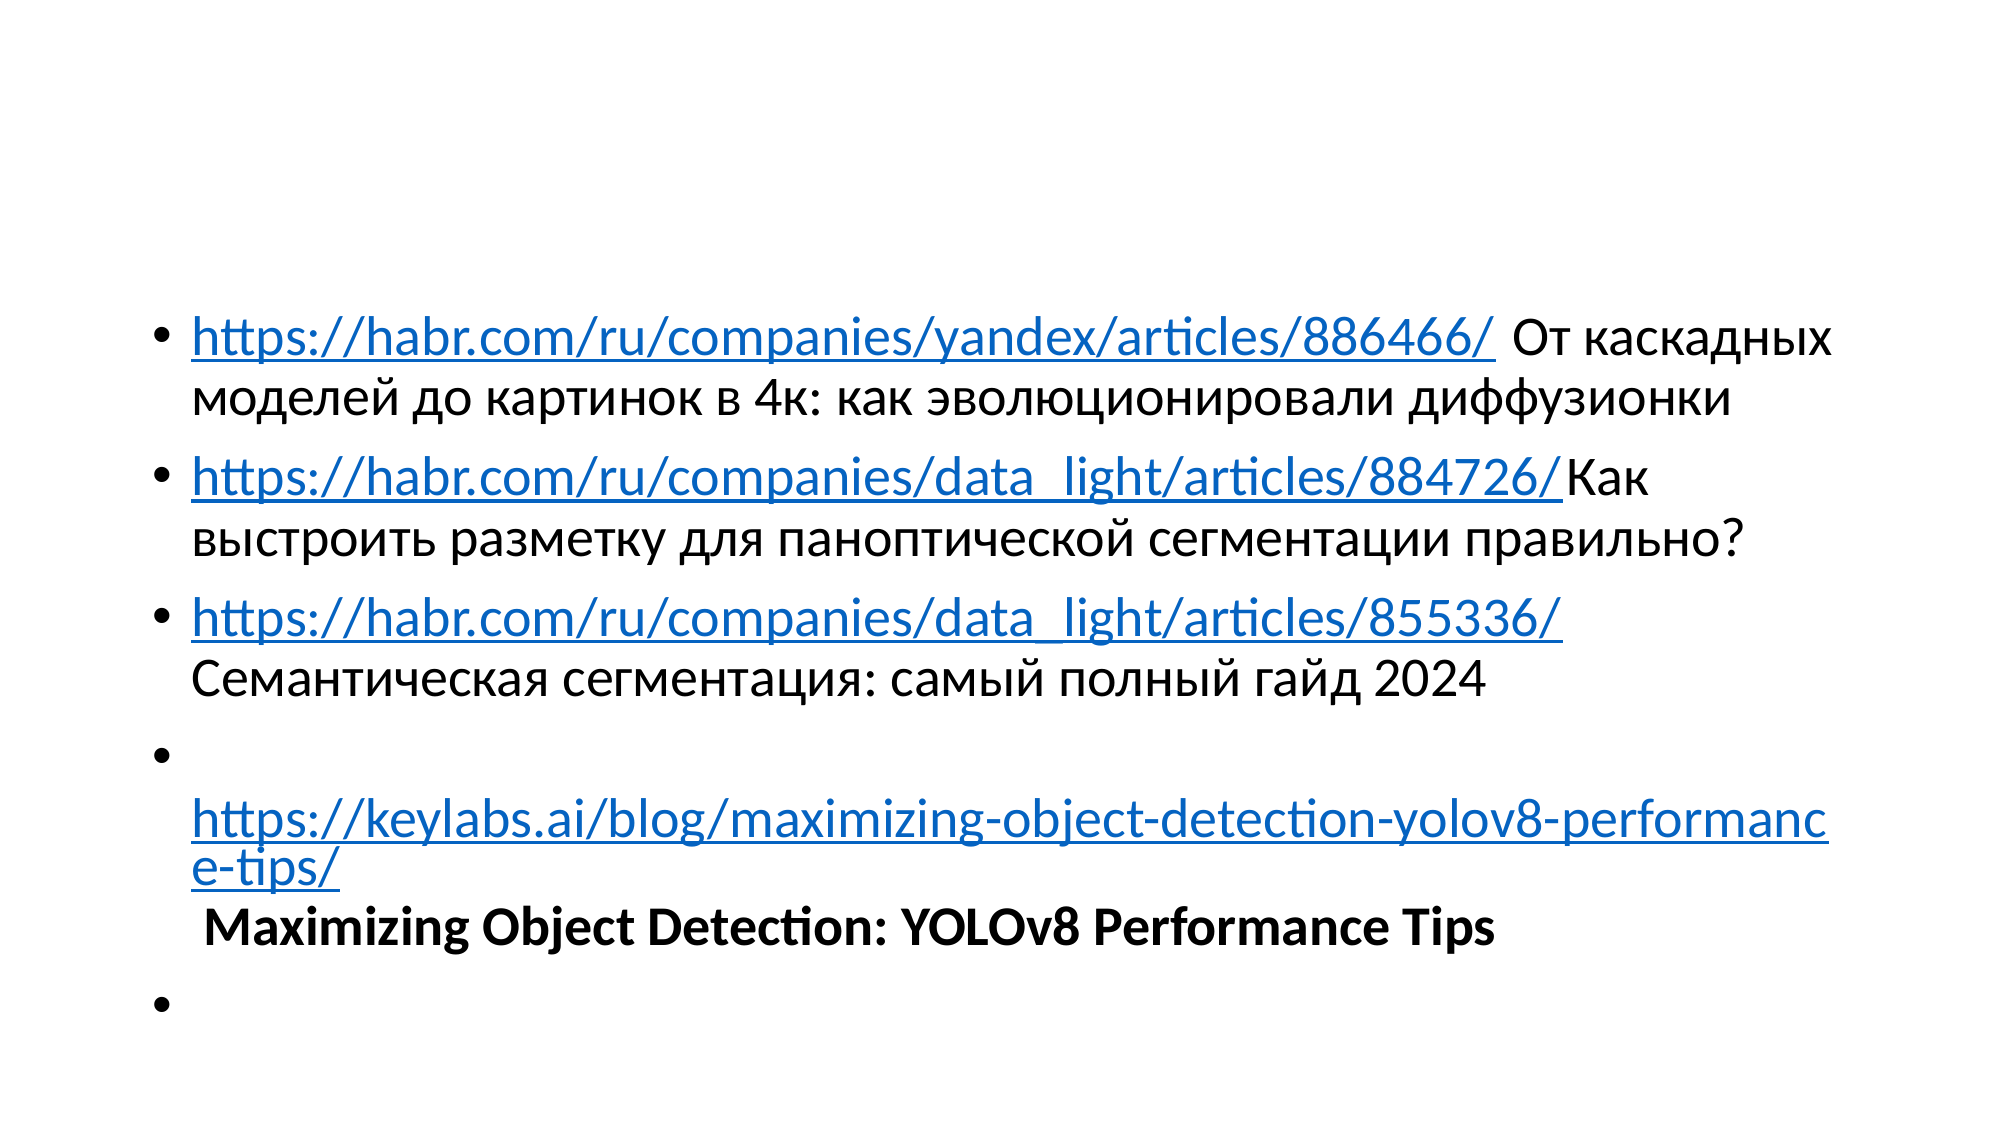

#
https://habr.com/ru/companies/yandex/articles/886466/  От каскадных моделей до картинок в 4к: как эволюционировали диффузионки
https://habr.com/ru/companies/data_light/articles/884726/ Как выстроить разметку для паноптической сегментации правильно?
https://habr.com/ru/companies/data_light/articles/855336/ Семантическая сегментация: самый полный гайд 2024
 https://keylabs.ai/blog/maximizing-object-detection-yolov8-performance-tips/ Maximizing Object Detection: YOLOv8 Performance Tips